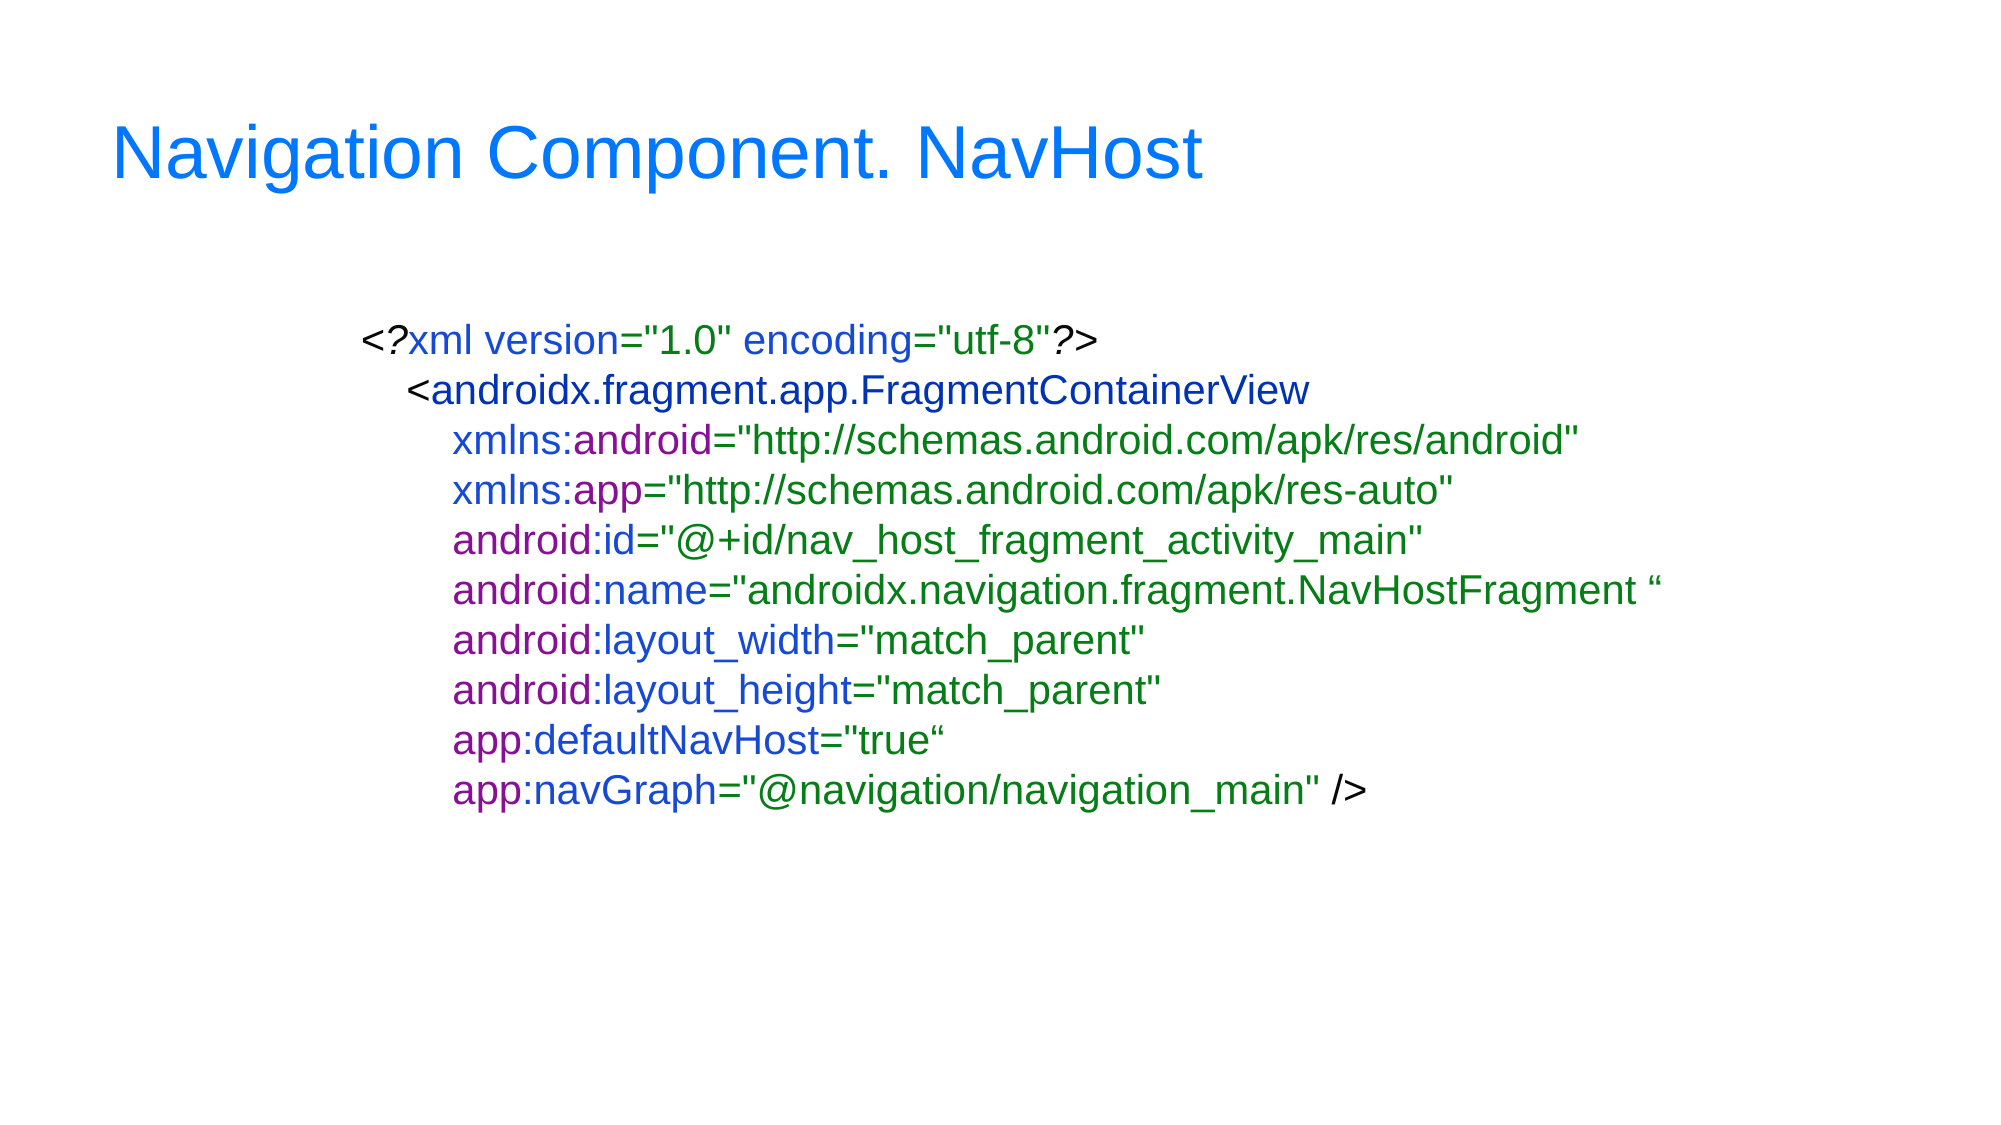

# Navigation Component. NavHost
<?xml version="1.0" encoding="utf-8"?>
    <androidx.fragment.app.FragmentContainerView
        xmlns:android="http://schemas.android.com/apk/res/android"
        xmlns:app="http://schemas.android.com/apk/res-auto"
        android:id="@+id/nav_host_fragment_activity_main"
        android:name="androidx.navigation.fragment.NavHostFragment “
        android:layout_width="match_parent"
        android:layout_height="match_parent"
        app:defaultNavHost="true“
        app:navGraph="@navigation/navigation_main" />